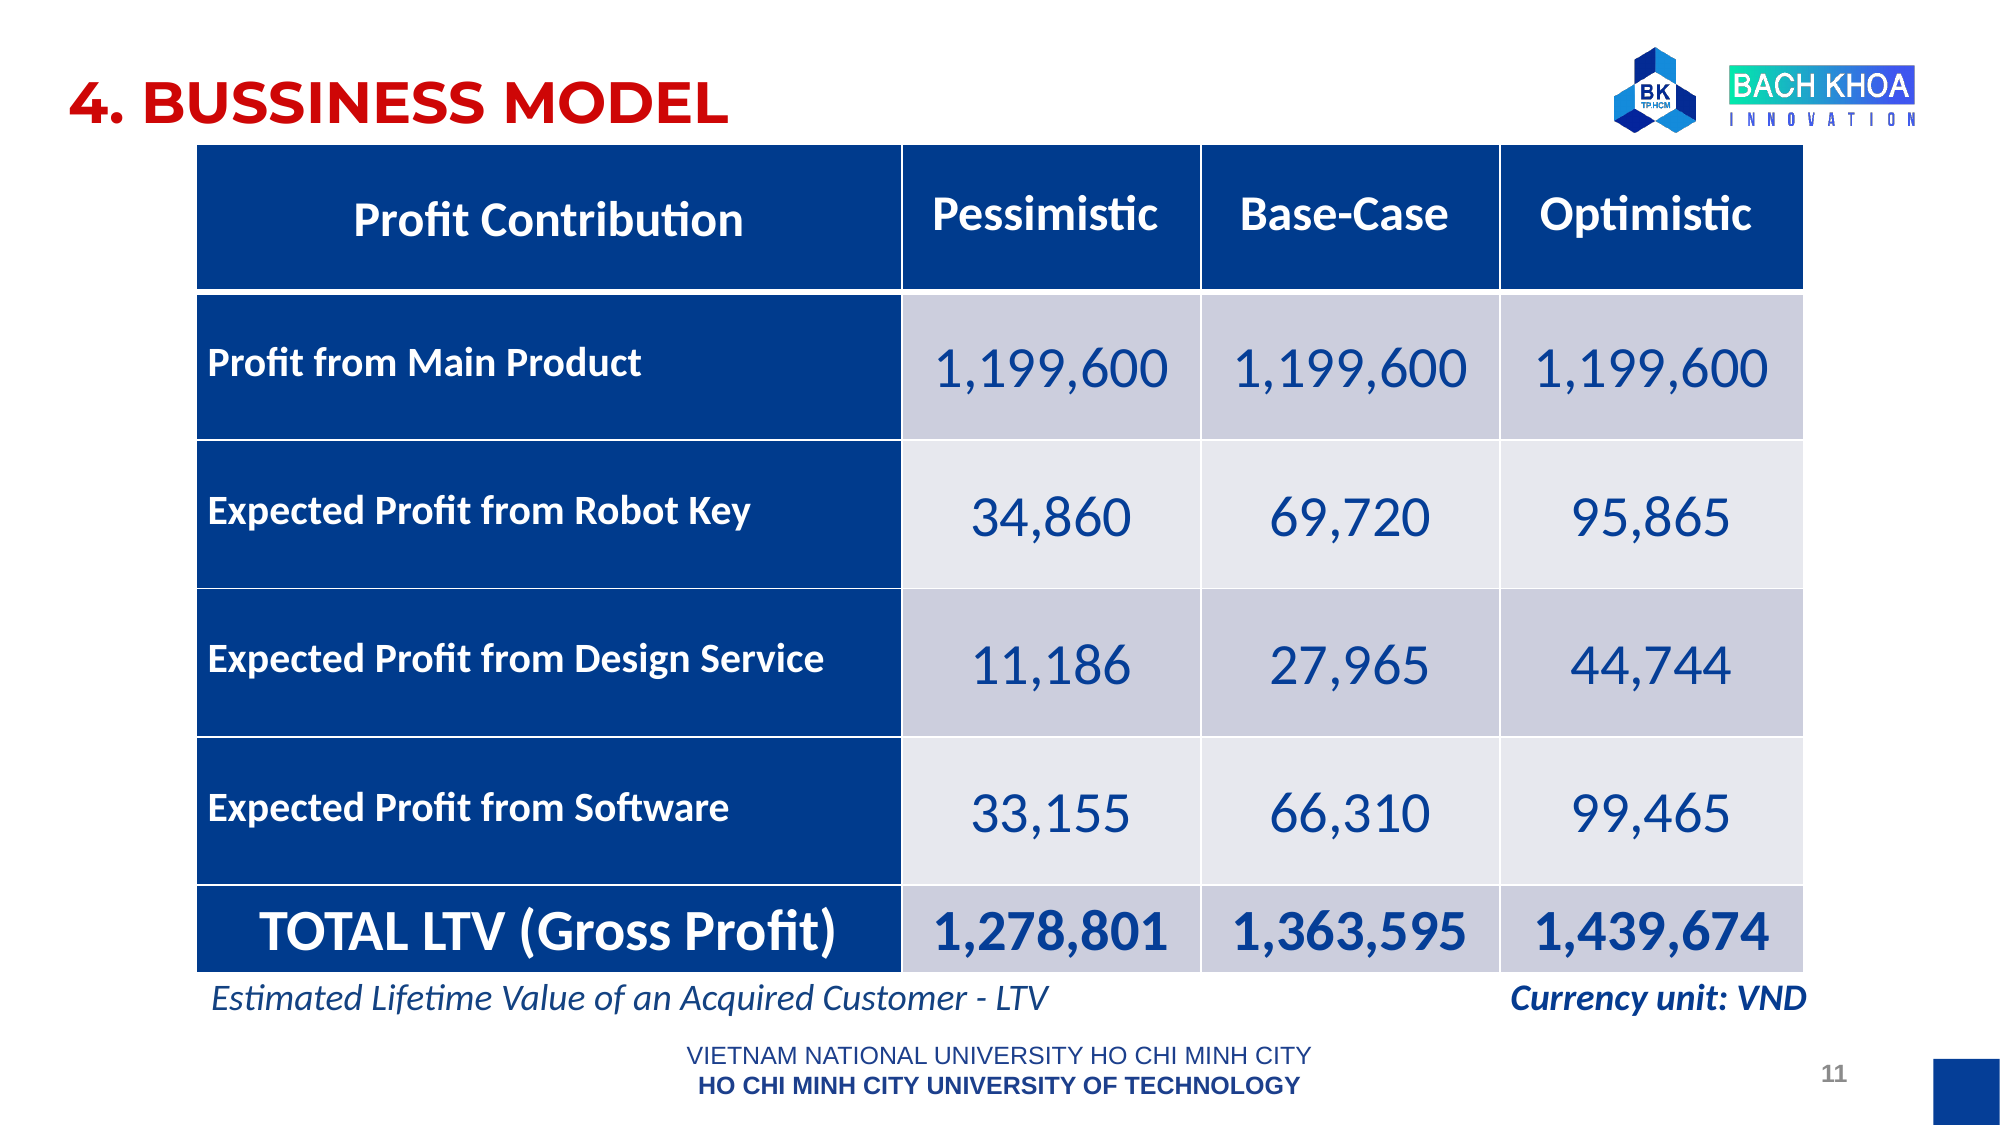

4. BUSSINESS MODEL
| Profit Contribution | Pessimistic | Base-Case | Optimistic |
| --- | --- | --- | --- |
| Profit from Main Product | 1,199,600 | 1,199,600 | 1,199,600 |
| Expected Profit from Robot Key | 34,860 | 69,720 | 95,865 |
| Expected Profit from Design Service | 11,186 | 27,965 | 44,744 |
| Expected Profit from Software | 33,155 | 66,310 | 99,465 |
| TOTAL LTV (Gross Profit) | 1,278,801 | 1,363,595 | 1,439,674 |
Estimated Lifetime Value of an Acquired Customer - LTV
Currency unit: VND
11